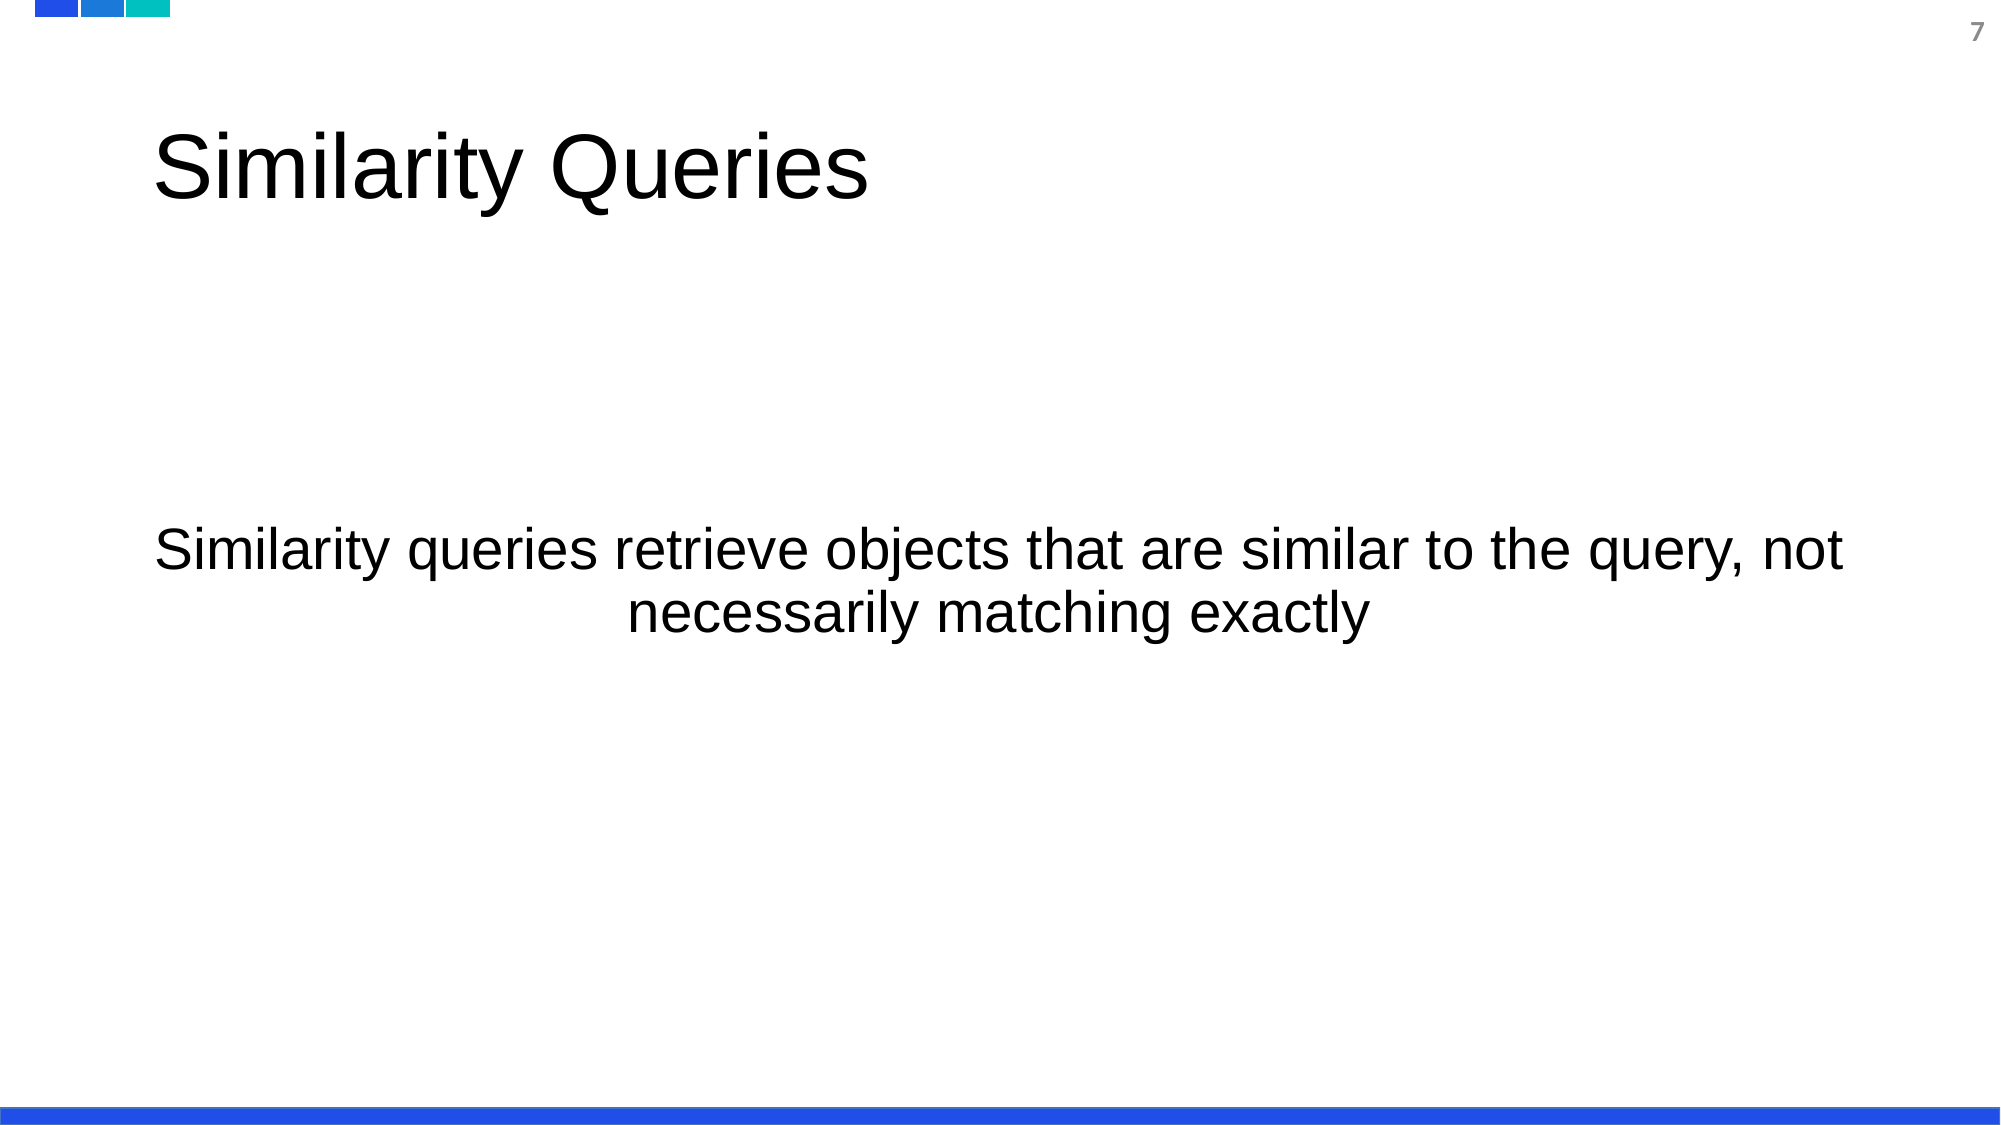

7
# Similarity Queries

Similarity queries retrieve objects that are similar to the query, not necessarily matching exactly